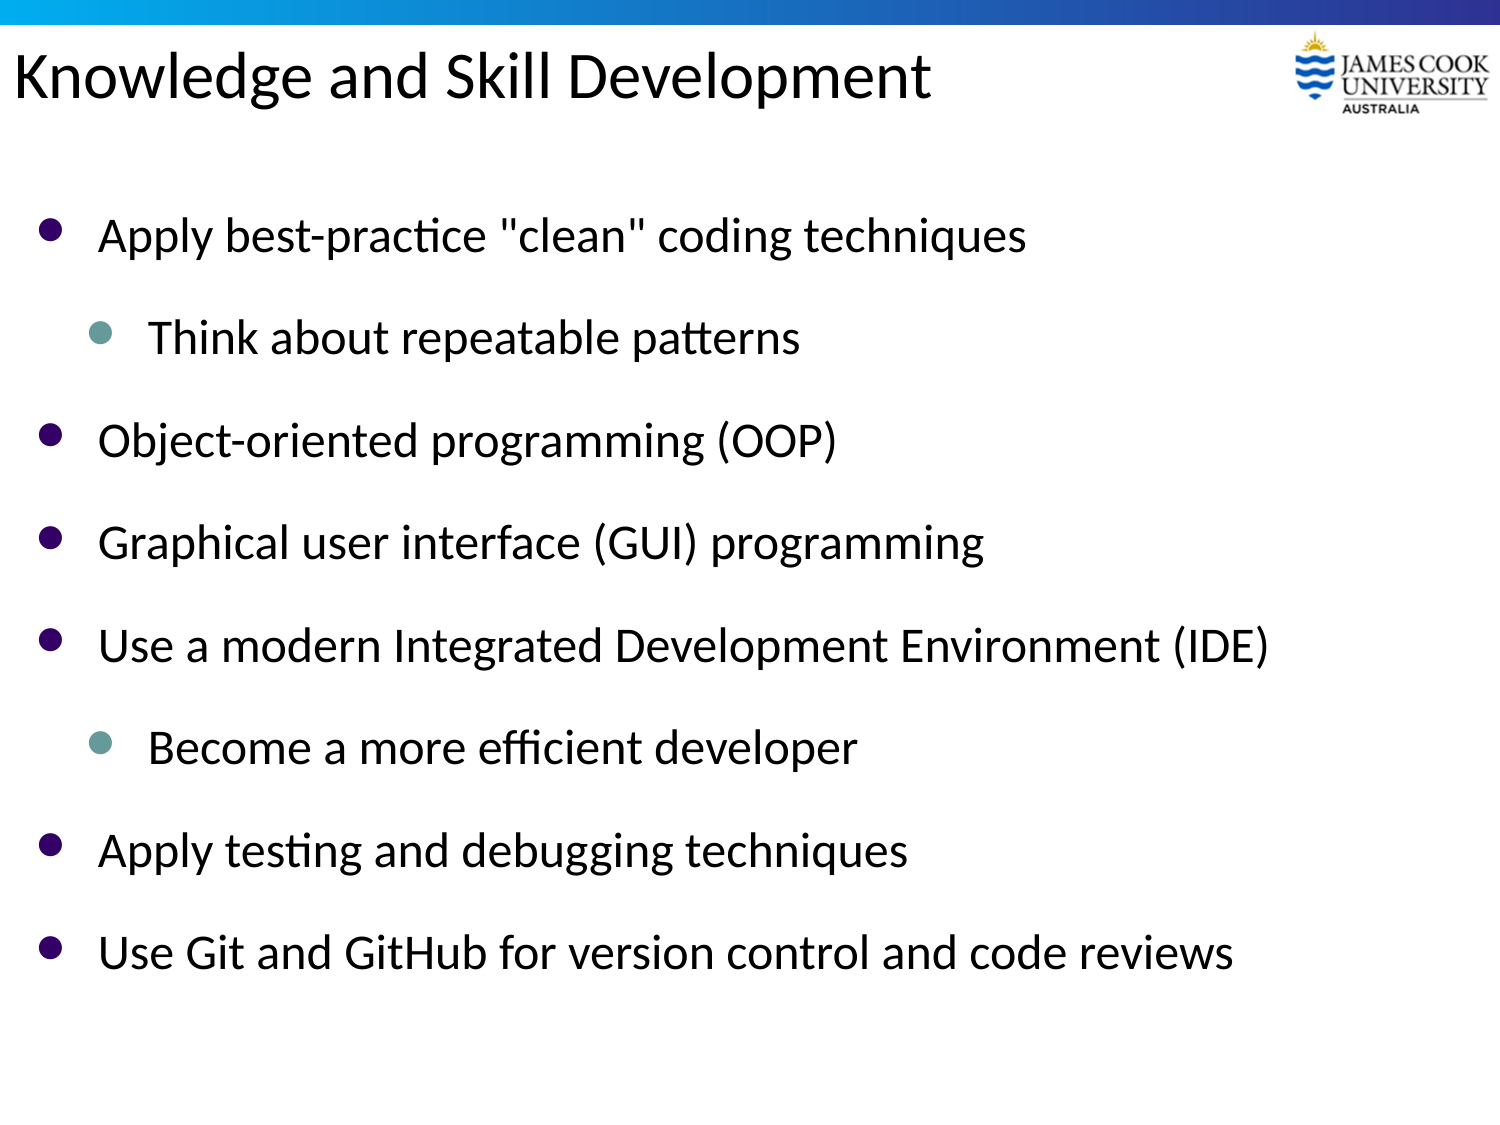

# Knowledge and Skill Development
Apply best-practice "clean" coding techniques
Think about repeatable patterns
Object-oriented programming (OOP)
Graphical user interface (GUI) programming
Use a modern Integrated Development Environment (IDE)
Become a more efficient developer
Apply testing and debugging techniques
Use Git and GitHub for version control and code reviews